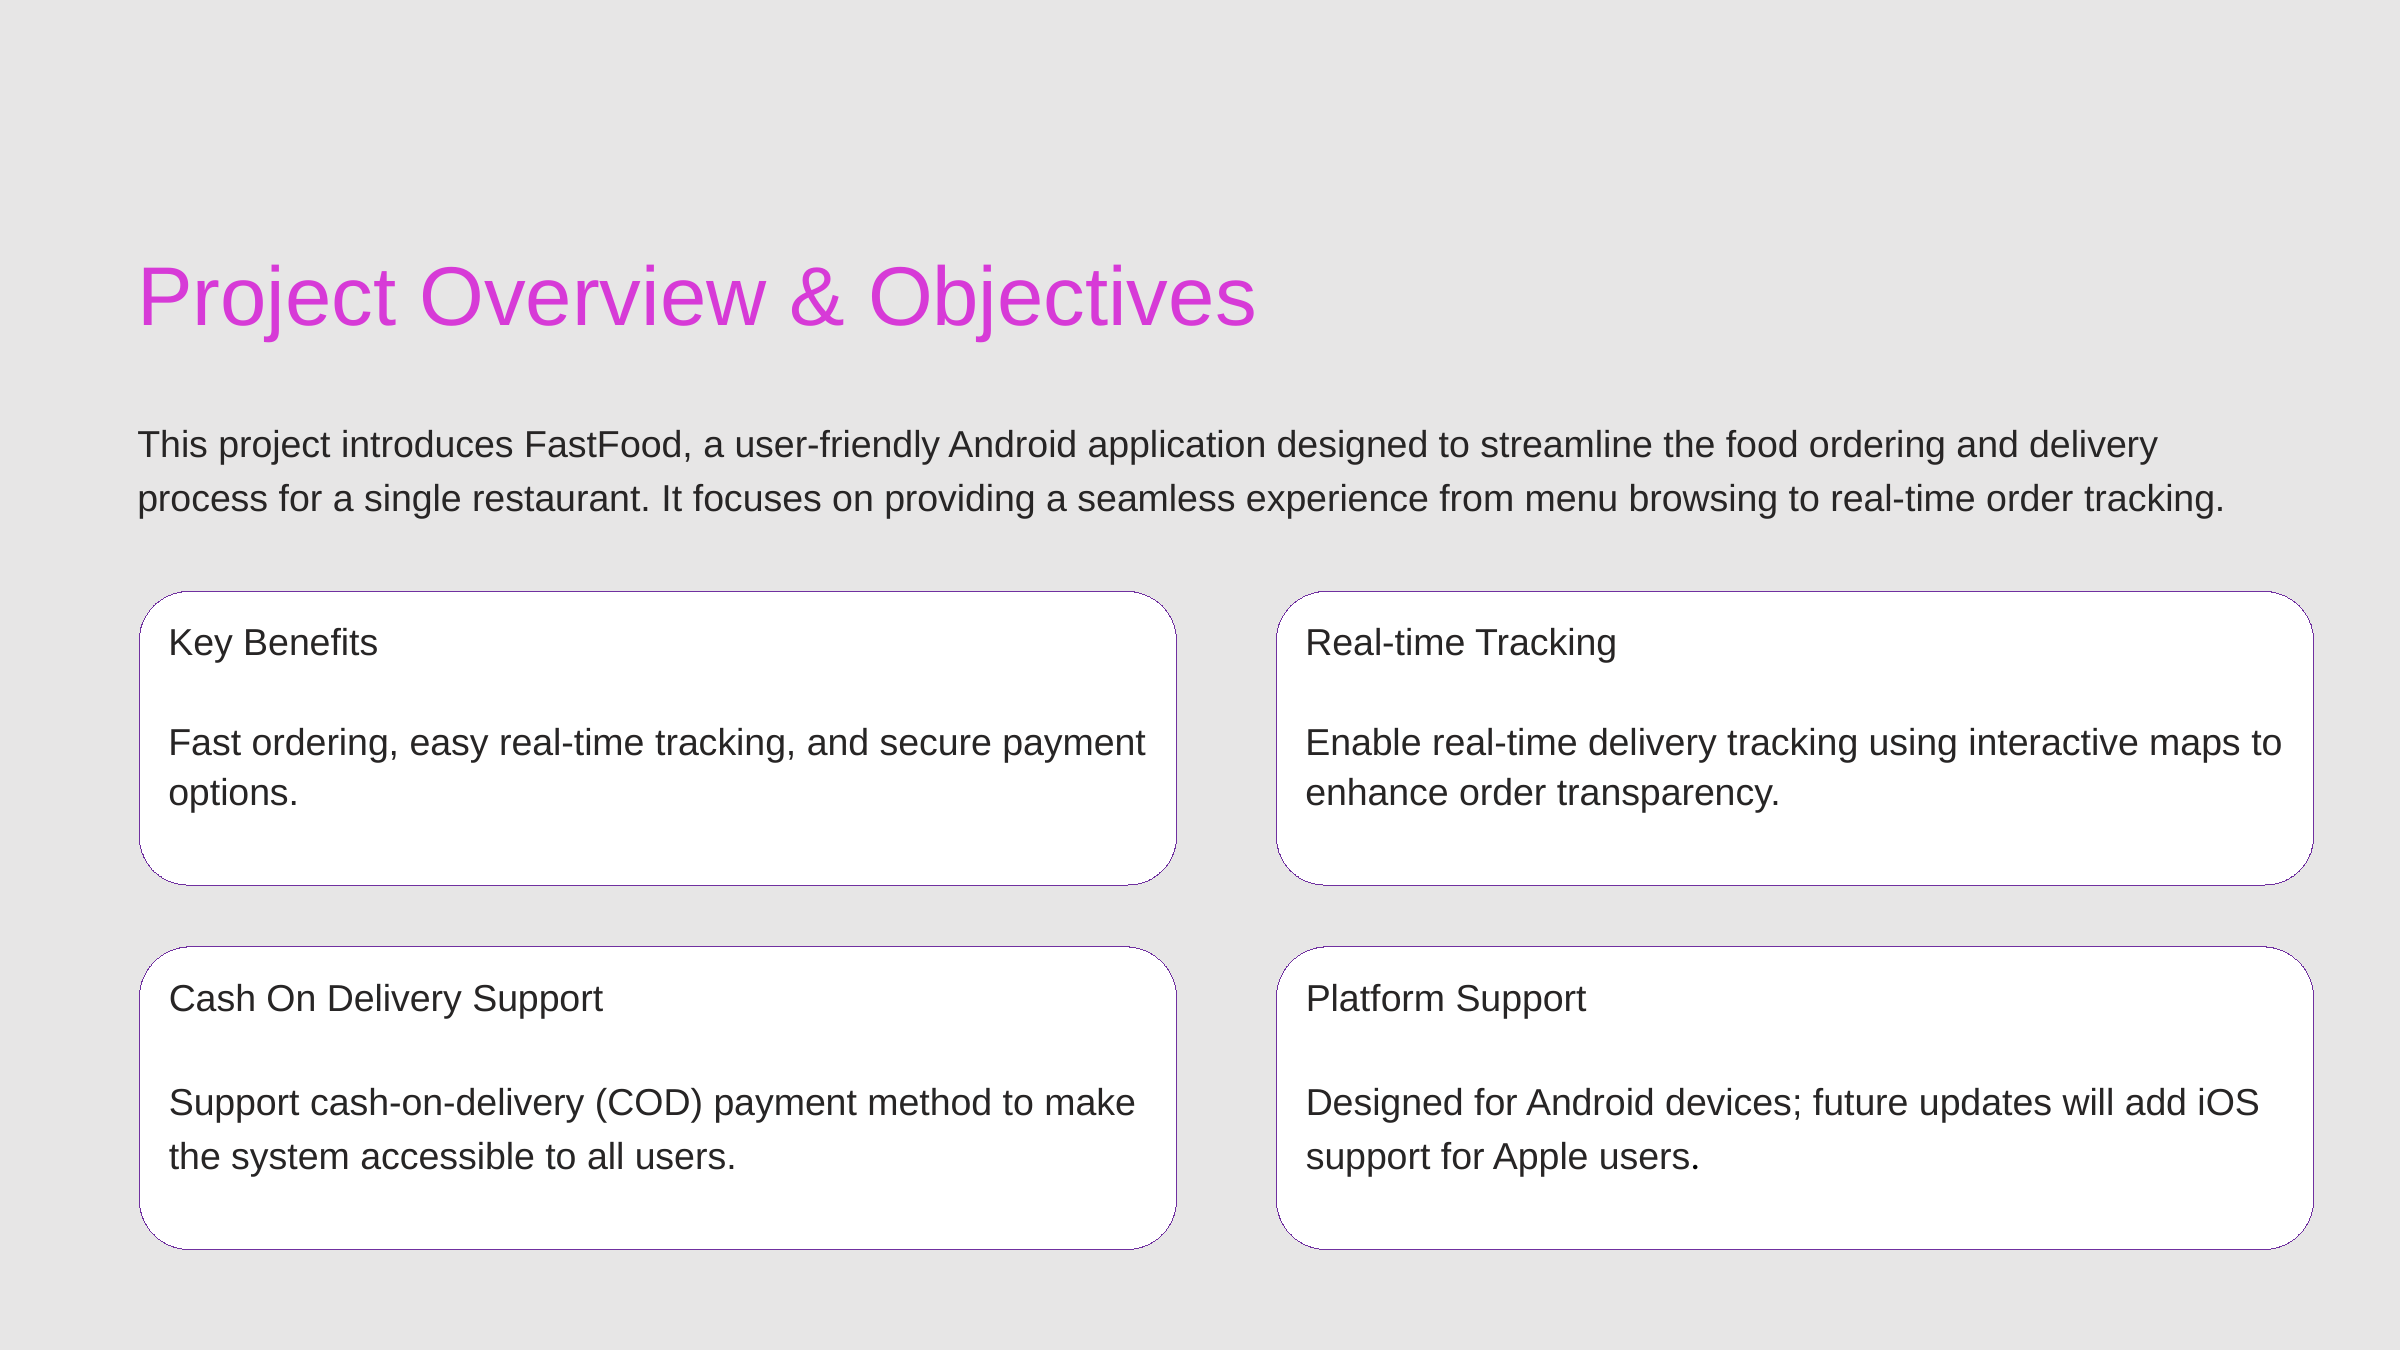

Project Overview & Objectives
This project introduces FastFood, a user-friendly Android application designed to streamline the food ordering and delivery process for a single restaurant. It focuses on providing a seamless experience from menu browsing to real-time order tracking.
Key Benefits

Fast ordering, easy real-time tracking, and secure payment options.

Real-time Tracking

Enable real-time delivery tracking using interactive maps to enhance order transparency.

Cash On Delivery Support

Support cash-on-delivery (COD) payment method to make the system accessible to all users.

Platform Support

Designed for Android devices; future updates will add iOS support for Apple users.